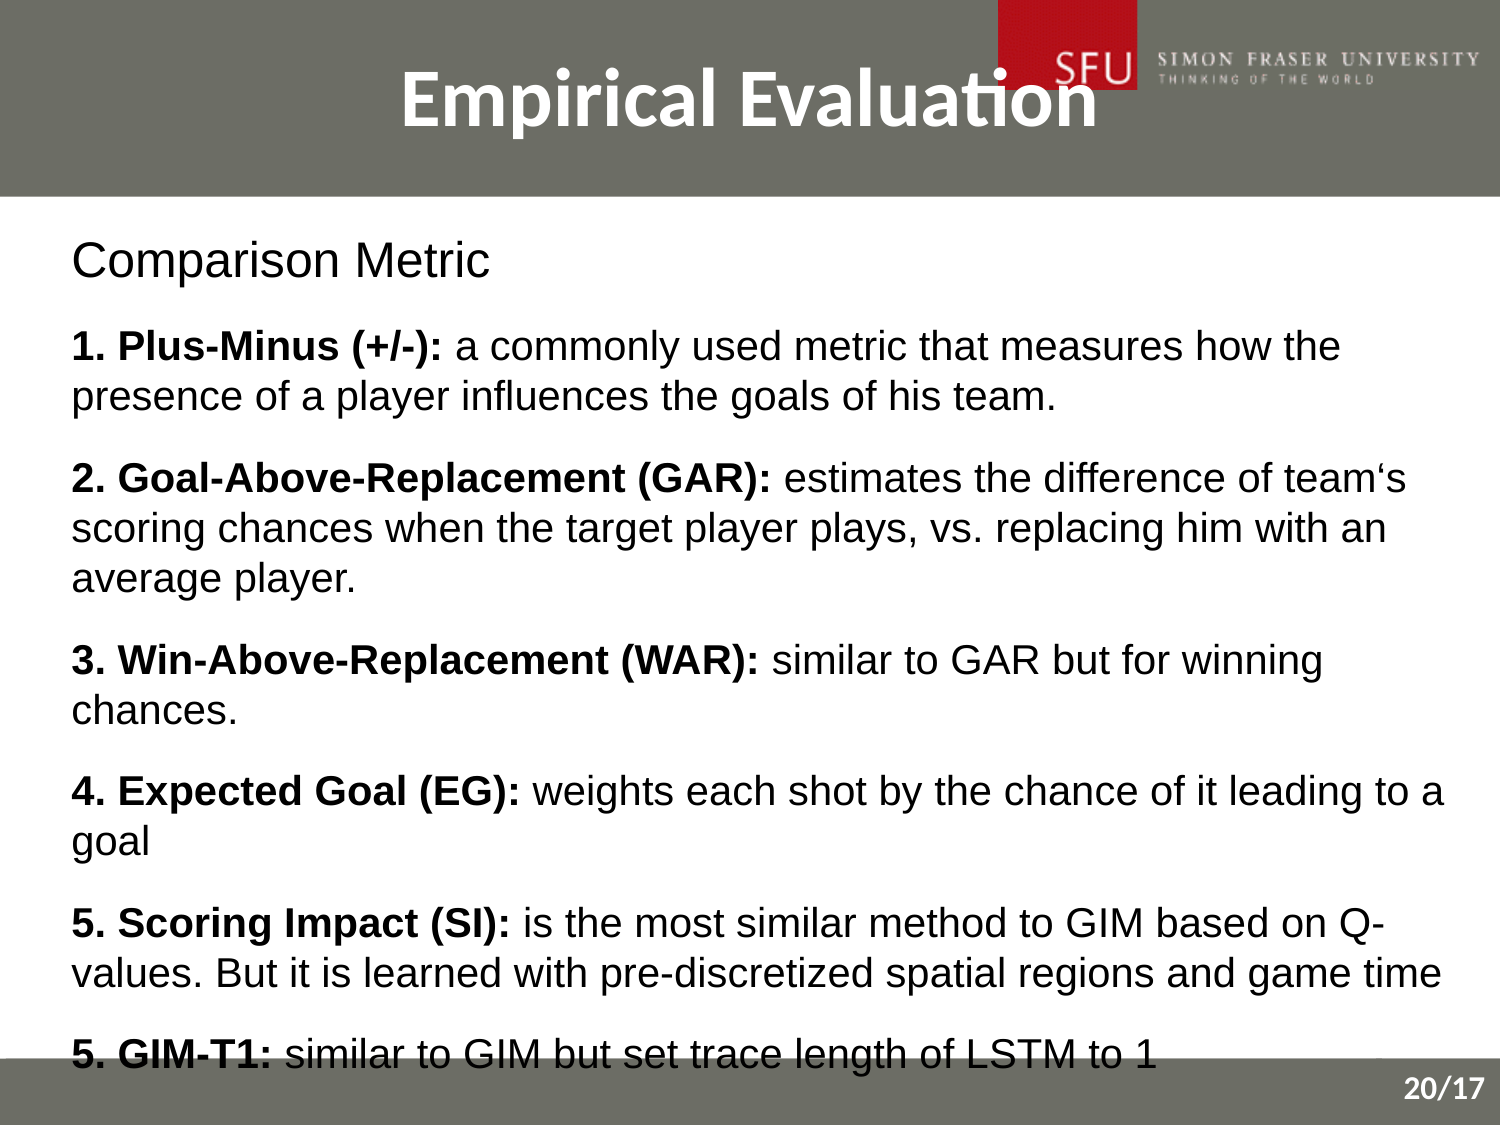

# Empirical Evaluation
Comparison Metric

1. Plus-Minus (+/-): a commonly used metric that measures how the presence of a player influences the goals of his team.

2. Goal-Above-Replacement (GAR): estimates the difference of team‘s scoring chances when the target player plays, vs. replacing him with an average player.

3. Win-Above-Replacement (WAR): similar to GAR but for winning chances.

4. Expected Goal (EG): weights each shot by the chance of it leading to a goal

5. Scoring Impact (SI): is the most similar method to GIM based on Q-values. But it is learned with pre-discretized spatial regions and game time

5. GIM-T1: similar to GIM but set trace length of LSTM to 1

20/17